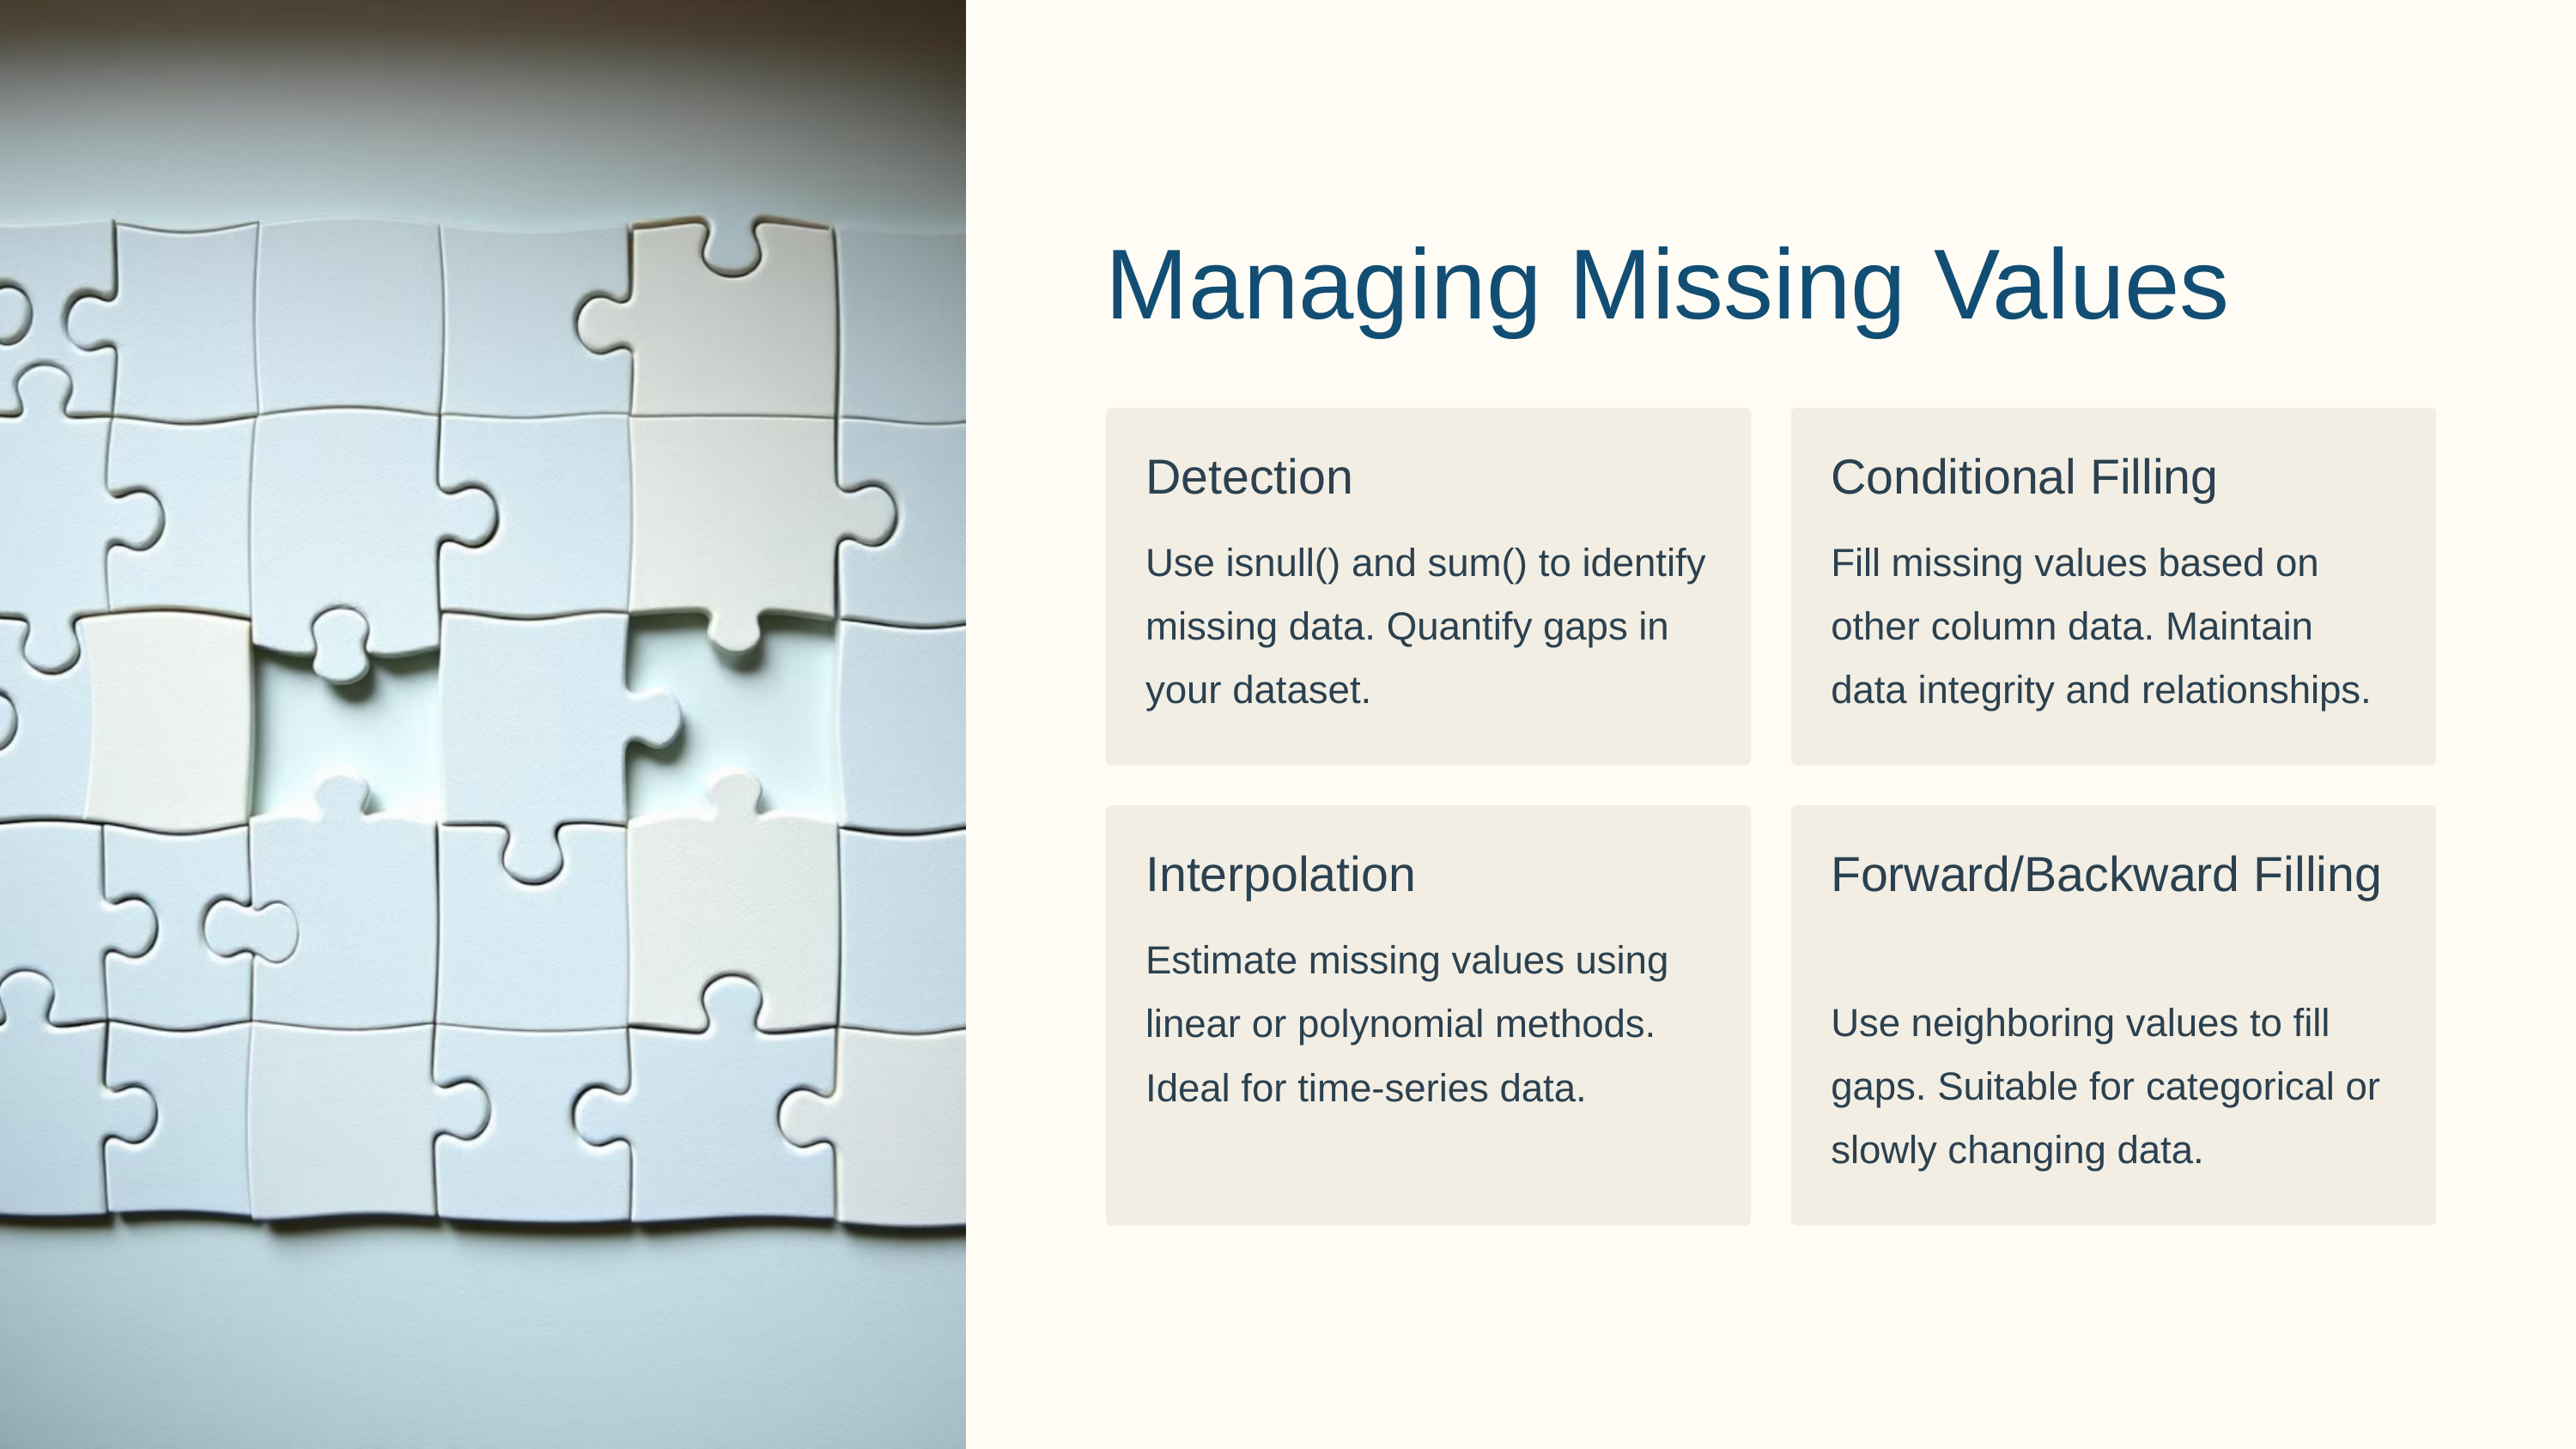

Managing Missing Values

Detection
Conditional Filling
Use isnull() and sum() to identify missing data. Quantify gaps in your dataset.
Fill missing values based on other column data. Maintain data integrity and relationships.

Interpolation
Forward/Backward Filling
Estimate missing values using linear or polynomial methods. Ideal for time-series data.
Use neighboring values to fill gaps. Suitable for categorical or slowly changing data.